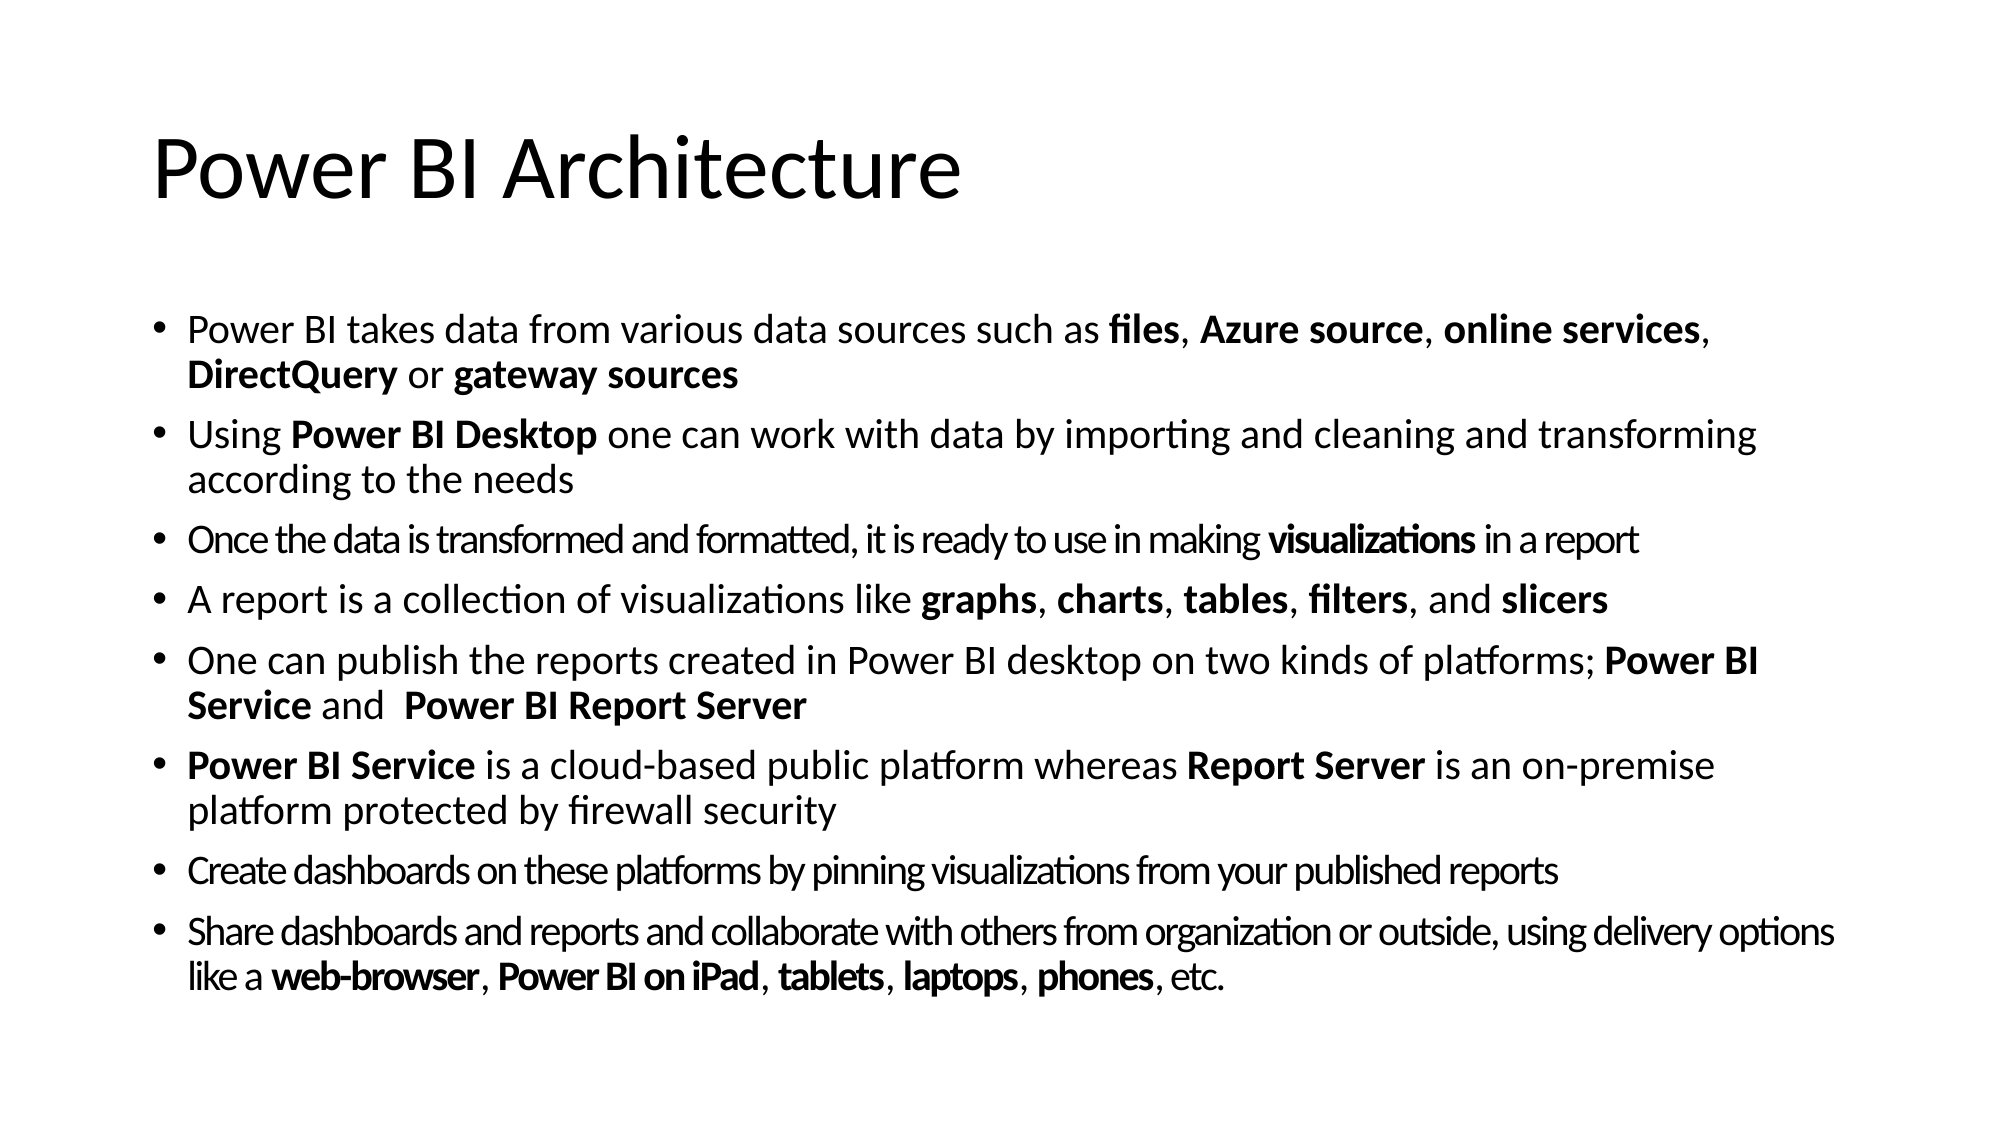

# Power BI Architecture
Power BI takes data from various data sources such as files, Azure source, online services, DirectQuery or gateway sources
Using Power BI Desktop one can work with data by importing and cleaning and transforming according to the needs
Once the data is transformed and formatted, it is ready to use in making visualizations in a report
A report is a collection of visualizations like graphs, charts, tables, filters, and slicers
One can publish the reports created in Power BI desktop on two kinds of platforms; Power BI Service and  Power BI Report Server
Power BI Service is a cloud-based public platform whereas Report Server is an on-premise platform protected by firewall security
Create dashboards on these platforms by pinning visualizations from your published reports
Share dashboards and reports and collaborate with others from organization or outside, using delivery options like a web-browser, Power BI on iPad, tablets, laptops, phones, etc.